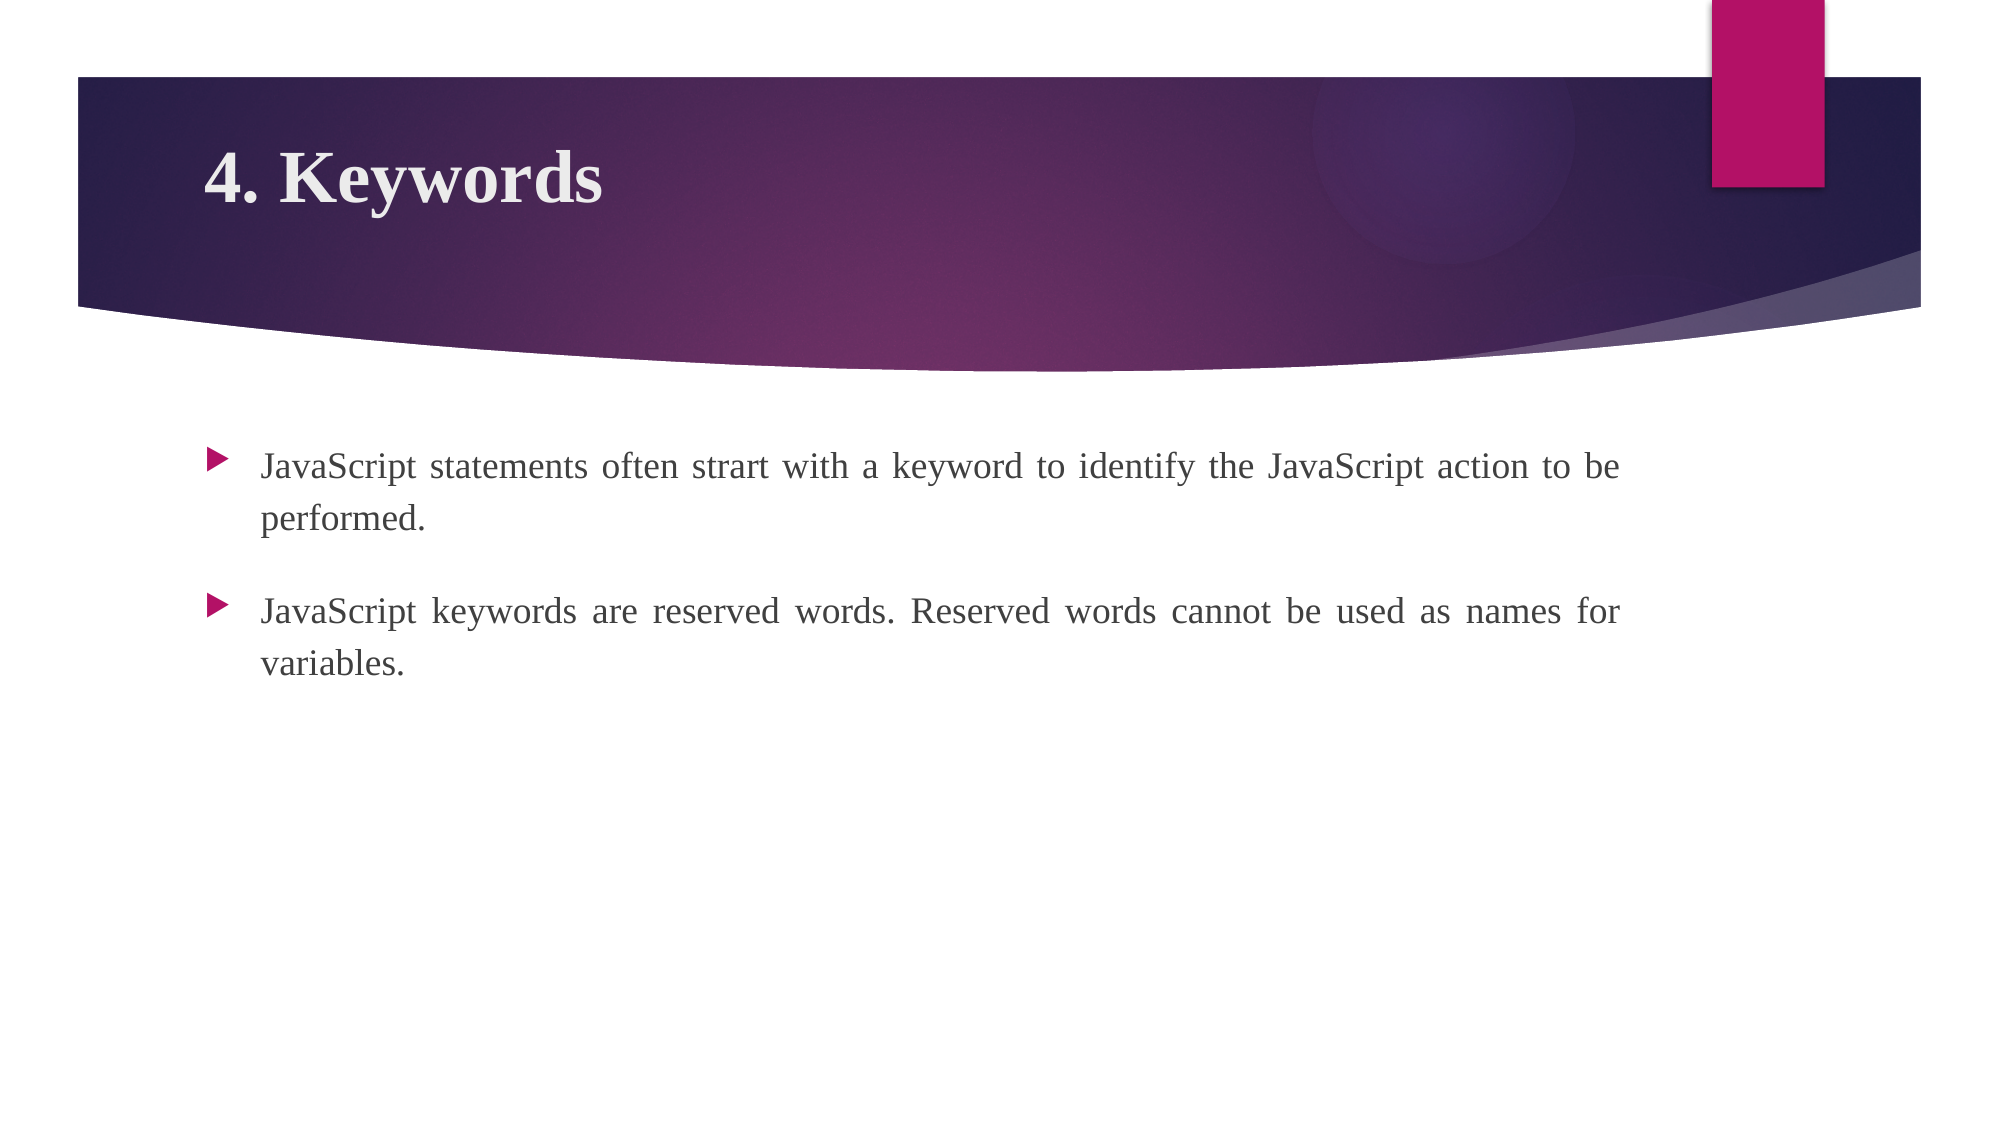

# 4. Keywords
JavaScript statements often strart with a keyword to identify the JavaScript action to be performed.
JavaScript keywords are reserved words. Reserved words cannot be used as names for variables.